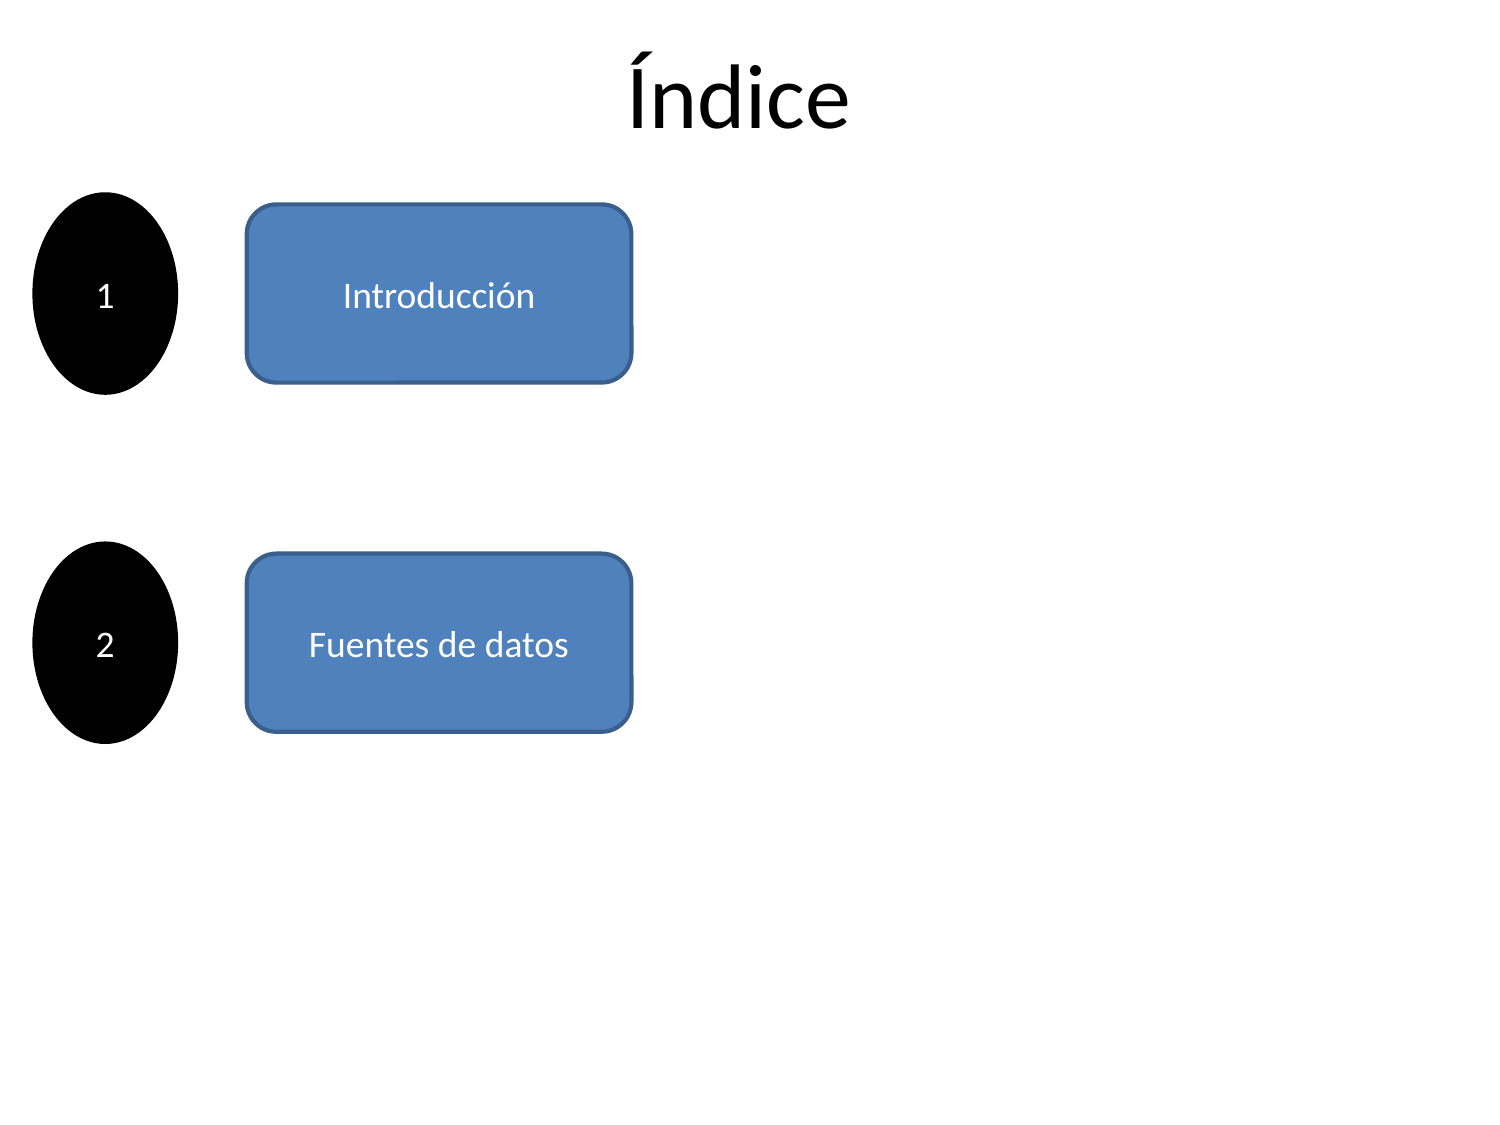

# Índice
1
Introducción
2
Fuentes de datos